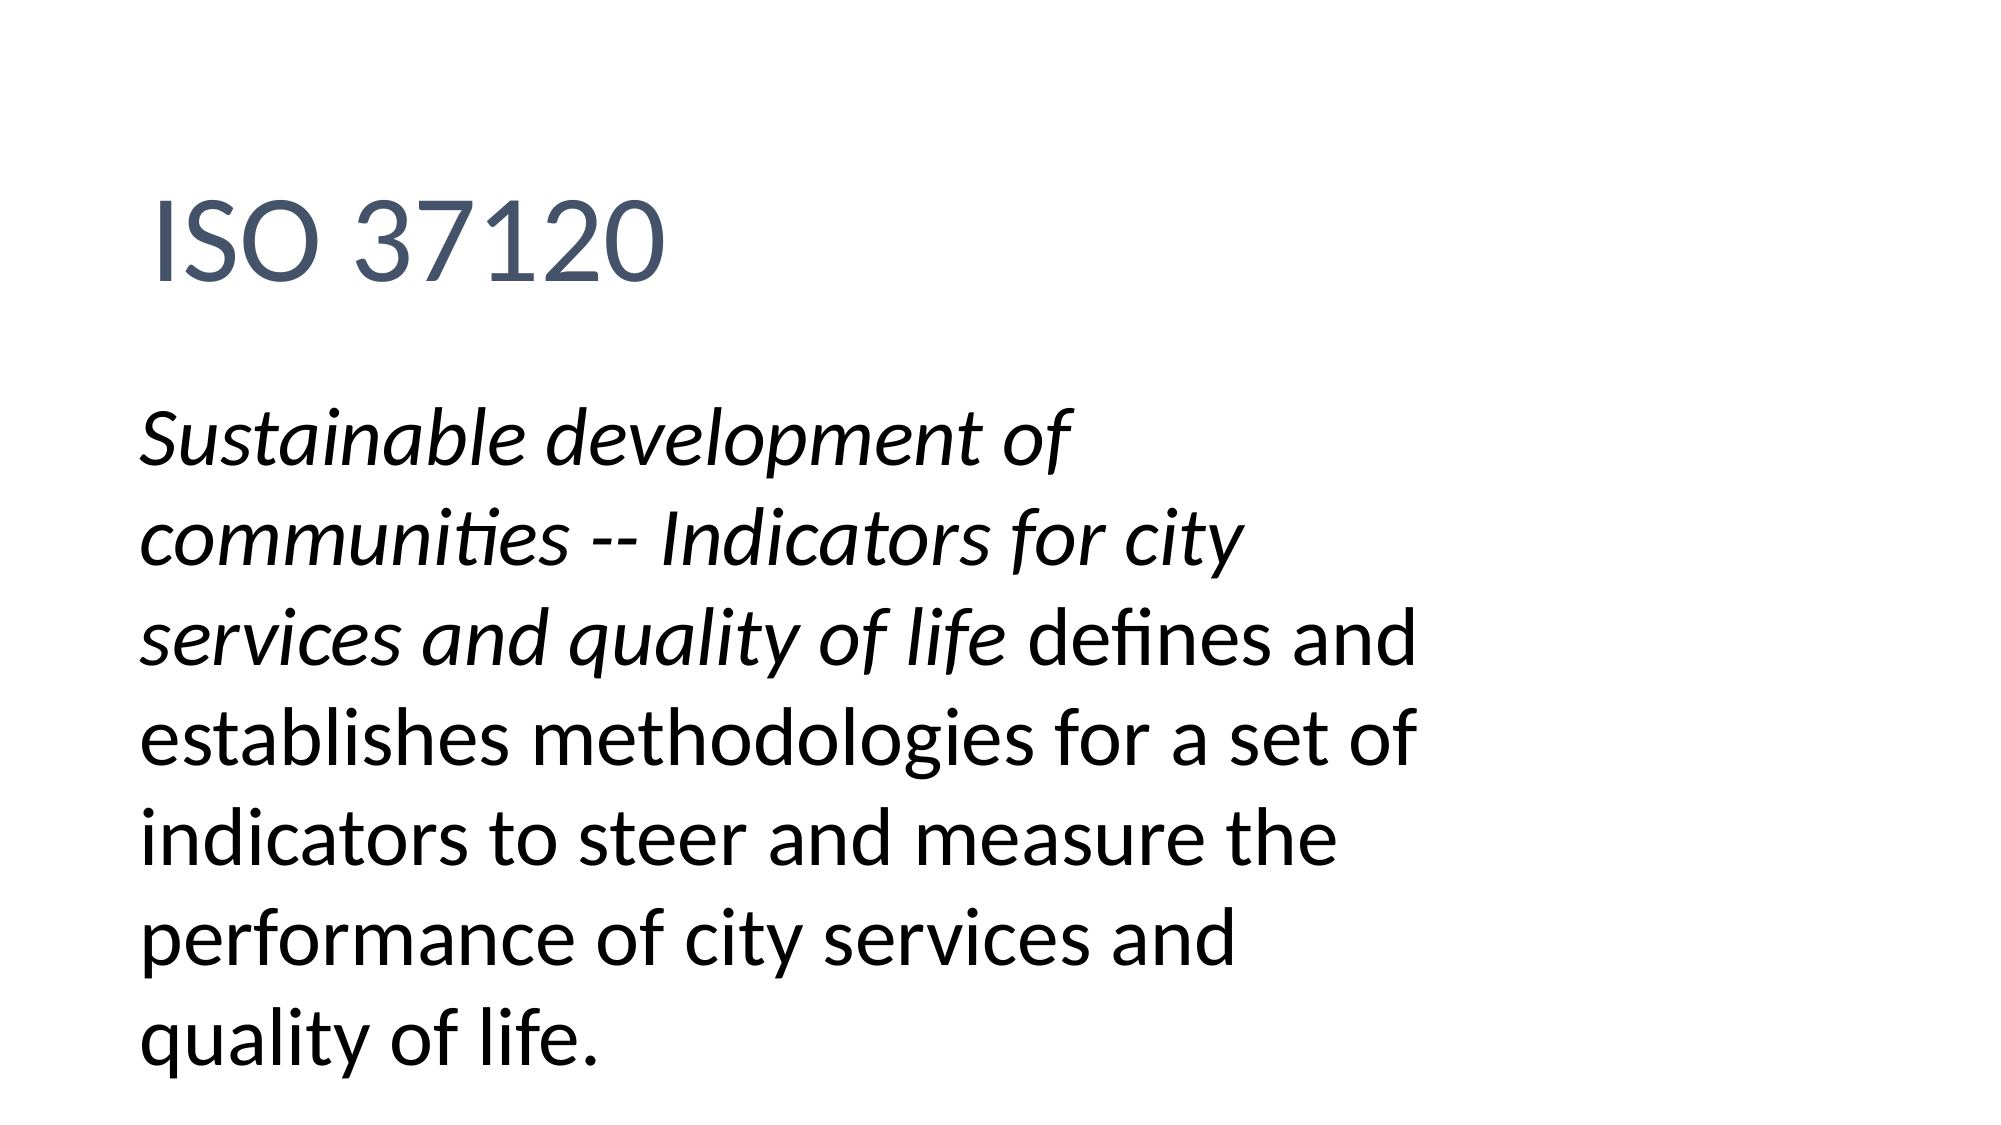

# ISO 37120
Sustainable development of communities -- Indicators for city services and quality of life defines and establishes methodologies for a set of indicators to steer and measure the performance of city services and quality of life.